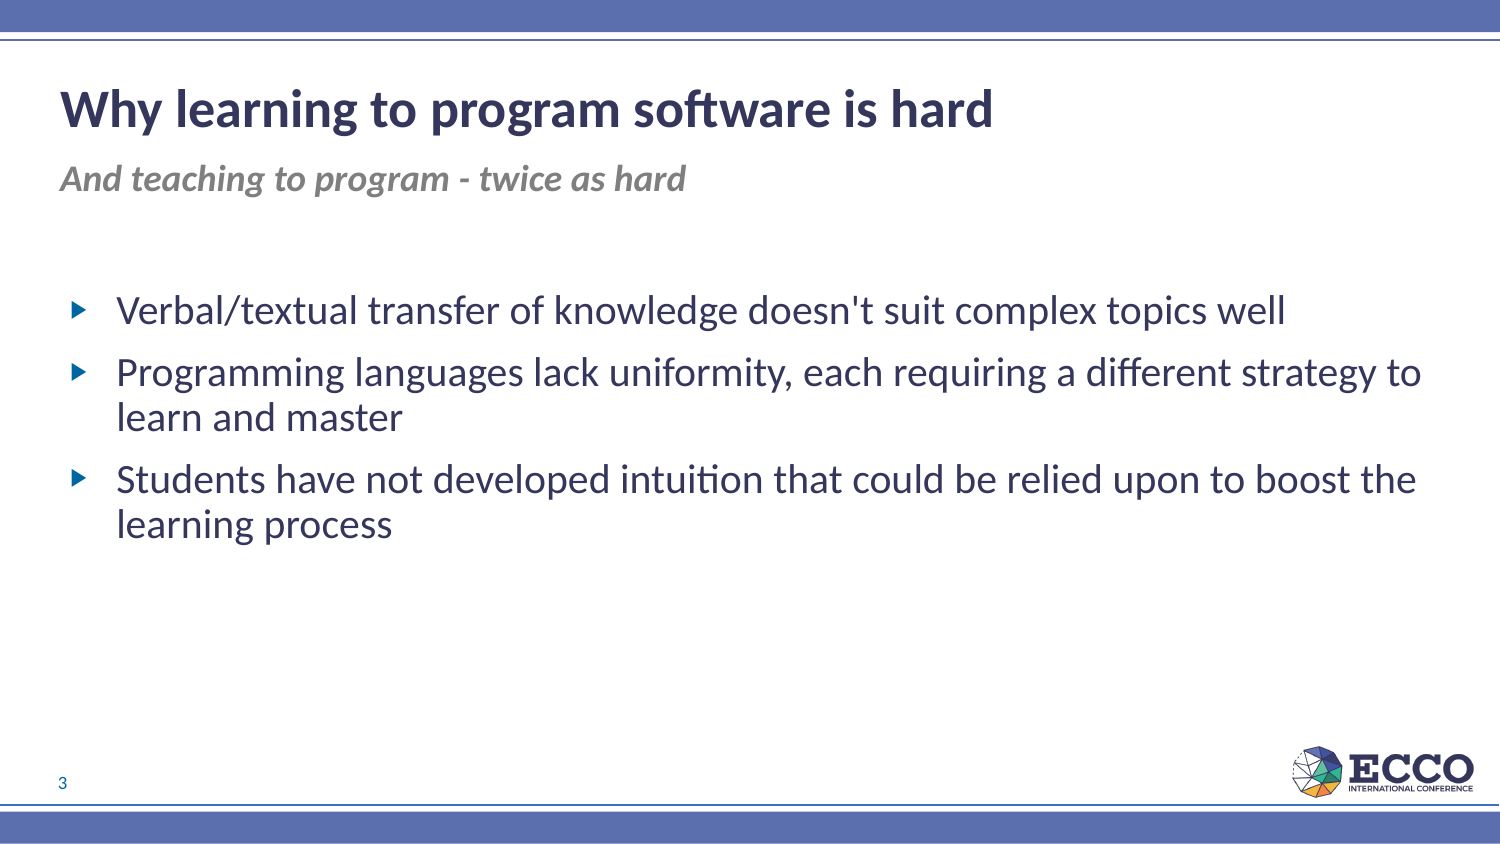

# Why learning to program software is hard
And teaching to program - twice as hard
Verbal/textual transfer of knowledge doesn't suit complex topics well
Programming languages lack uniformity, each requiring a different strategy to learn and master
Students have not developed intuition that could be relied upon to boost the learning process